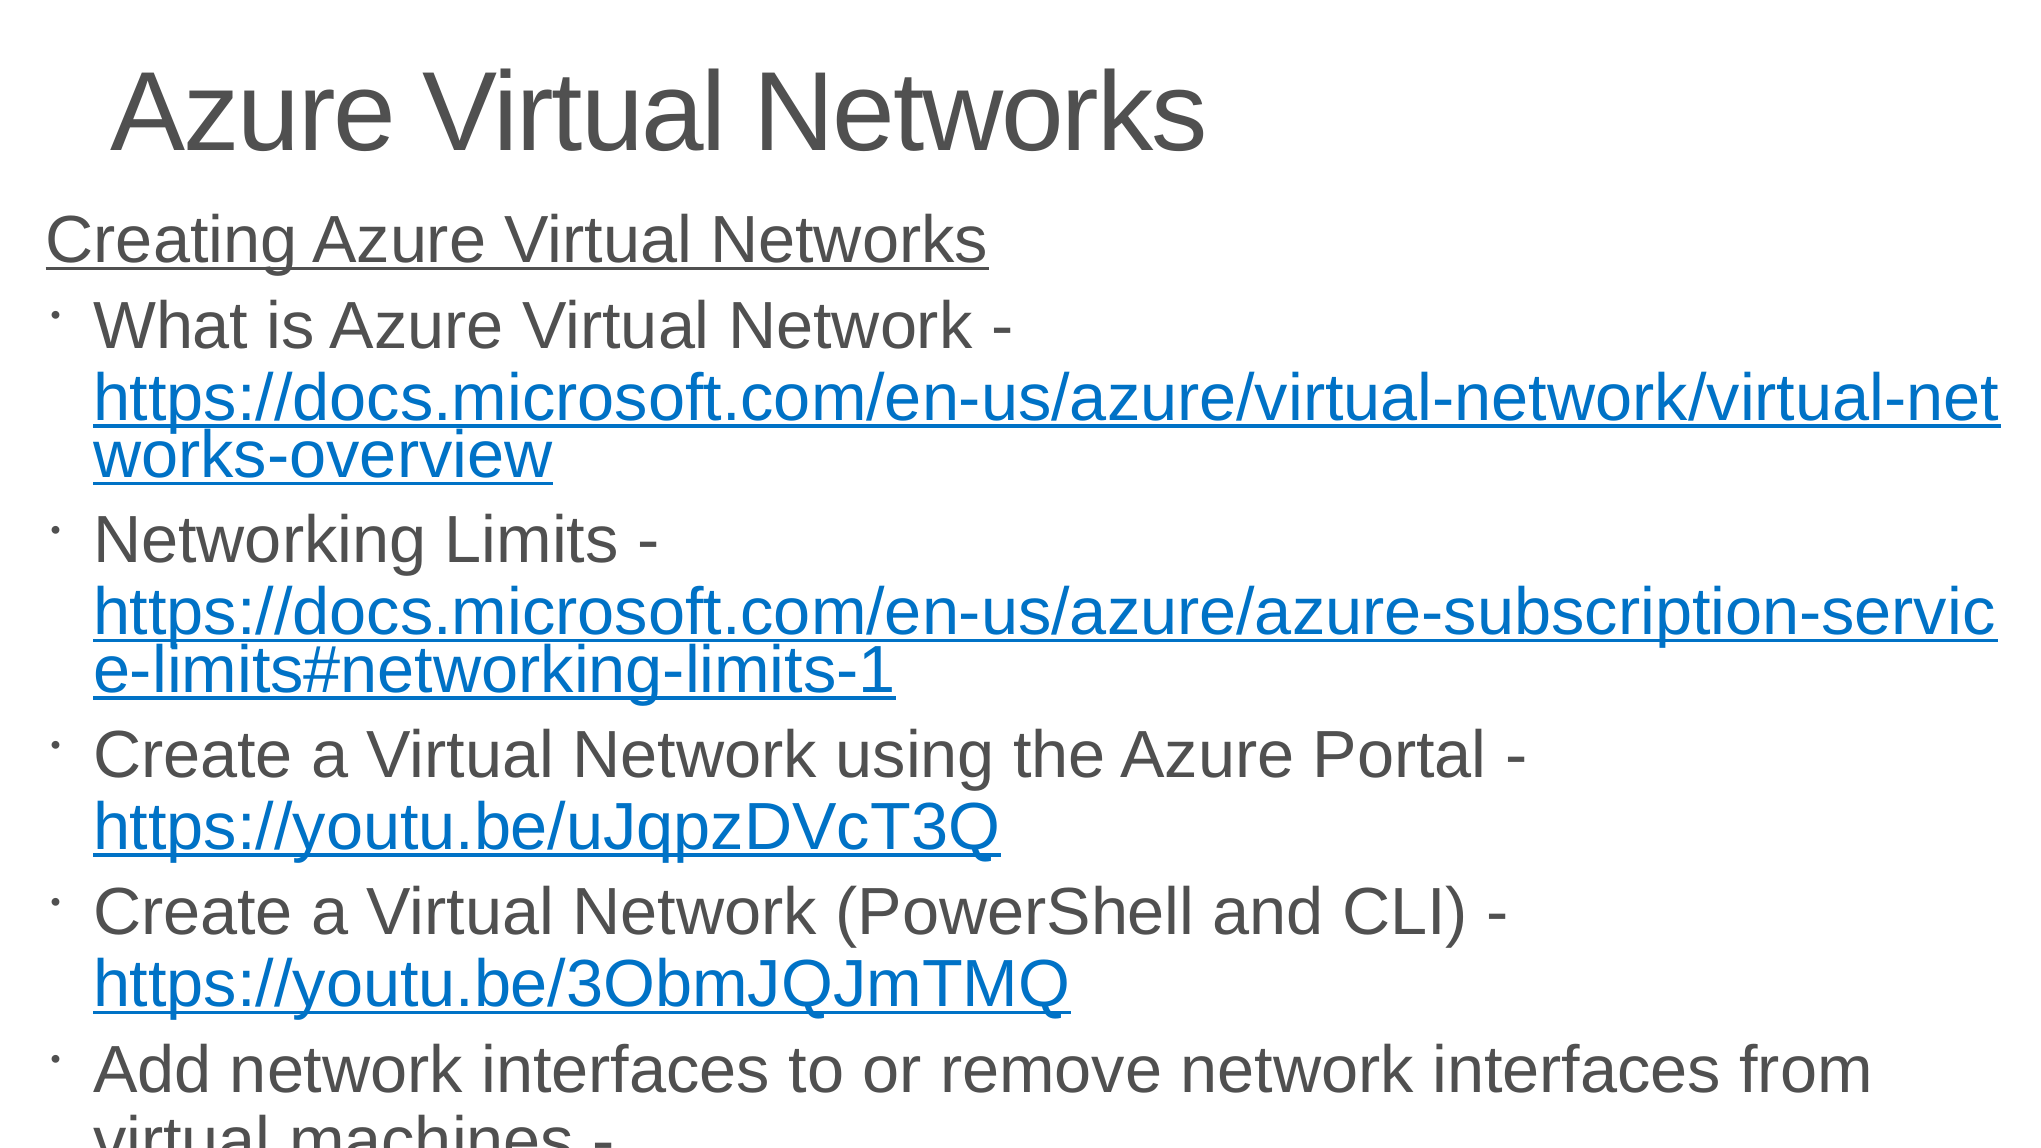

# Azure Virtual Networks
Creating Azure Virtual Networks
What is Azure Virtual Network - https://docs.microsoft.com/en-us/azure/virtual-network/virtual-networks-overview
Networking Limits - https://docs.microsoft.com/en-us/azure/azure-subscription-service-limits#networking-limits-1
Create a Virtual Network using the Azure Portal - https://youtu.be/uJqpzDVcT3Q
Create a Virtual Network (PowerShell and CLI) - https://youtu.be/3ObmJQJmTMQ
Add network interfaces to or remove network interfaces from virtual machines - https://docs.microsoft.com/en-us/azure/virtual-network/virtual-network-network-interface-vm